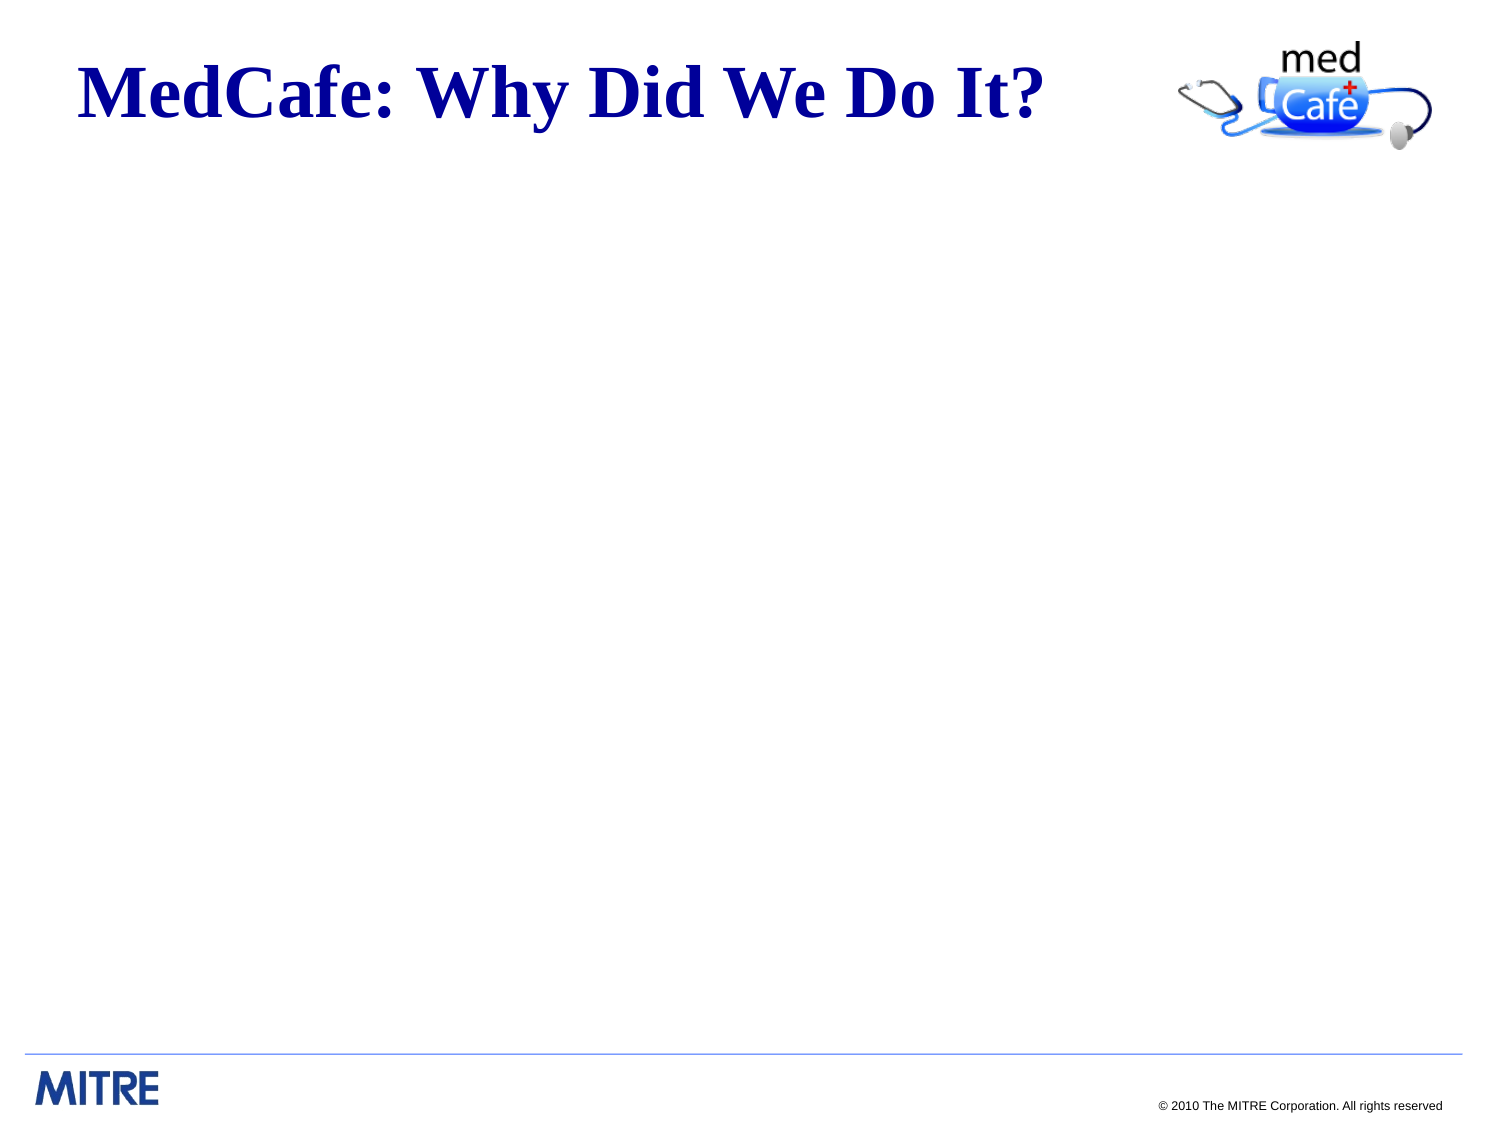

# MedCafe: Why Did We Do It?